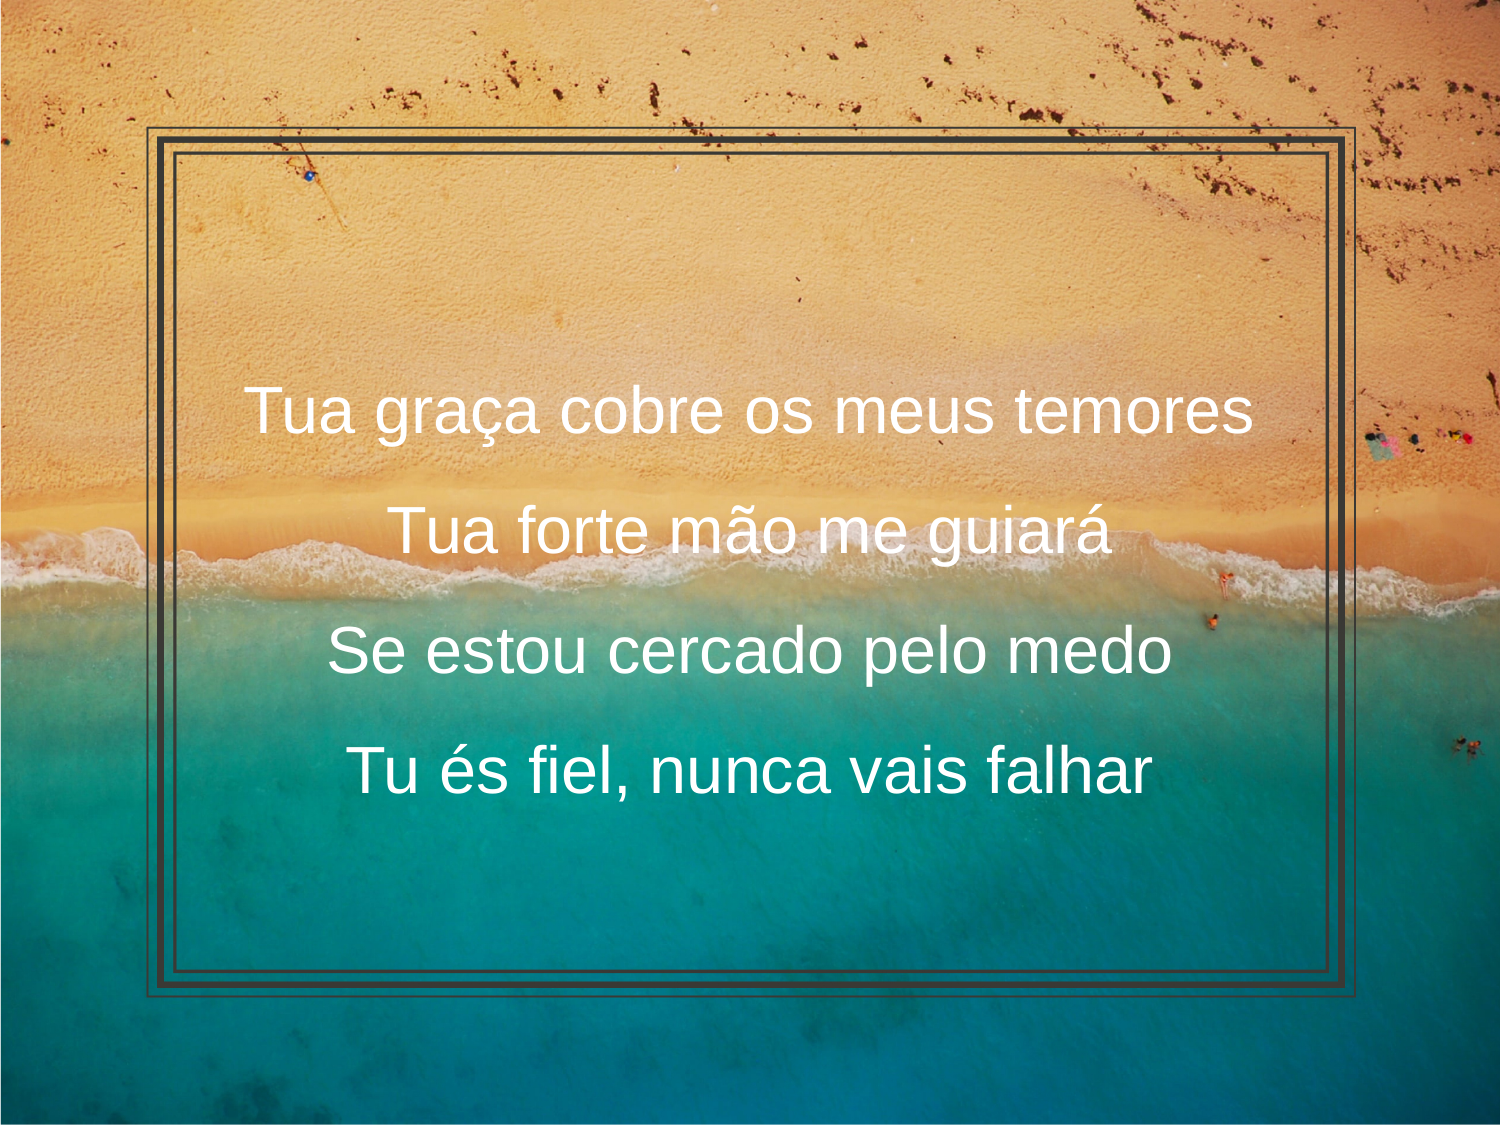

Tua graça cobre os meus temores
Tua forte mão me guiará
Se estou cercado pelo medo
Tu és fiel, nunca vais falhar